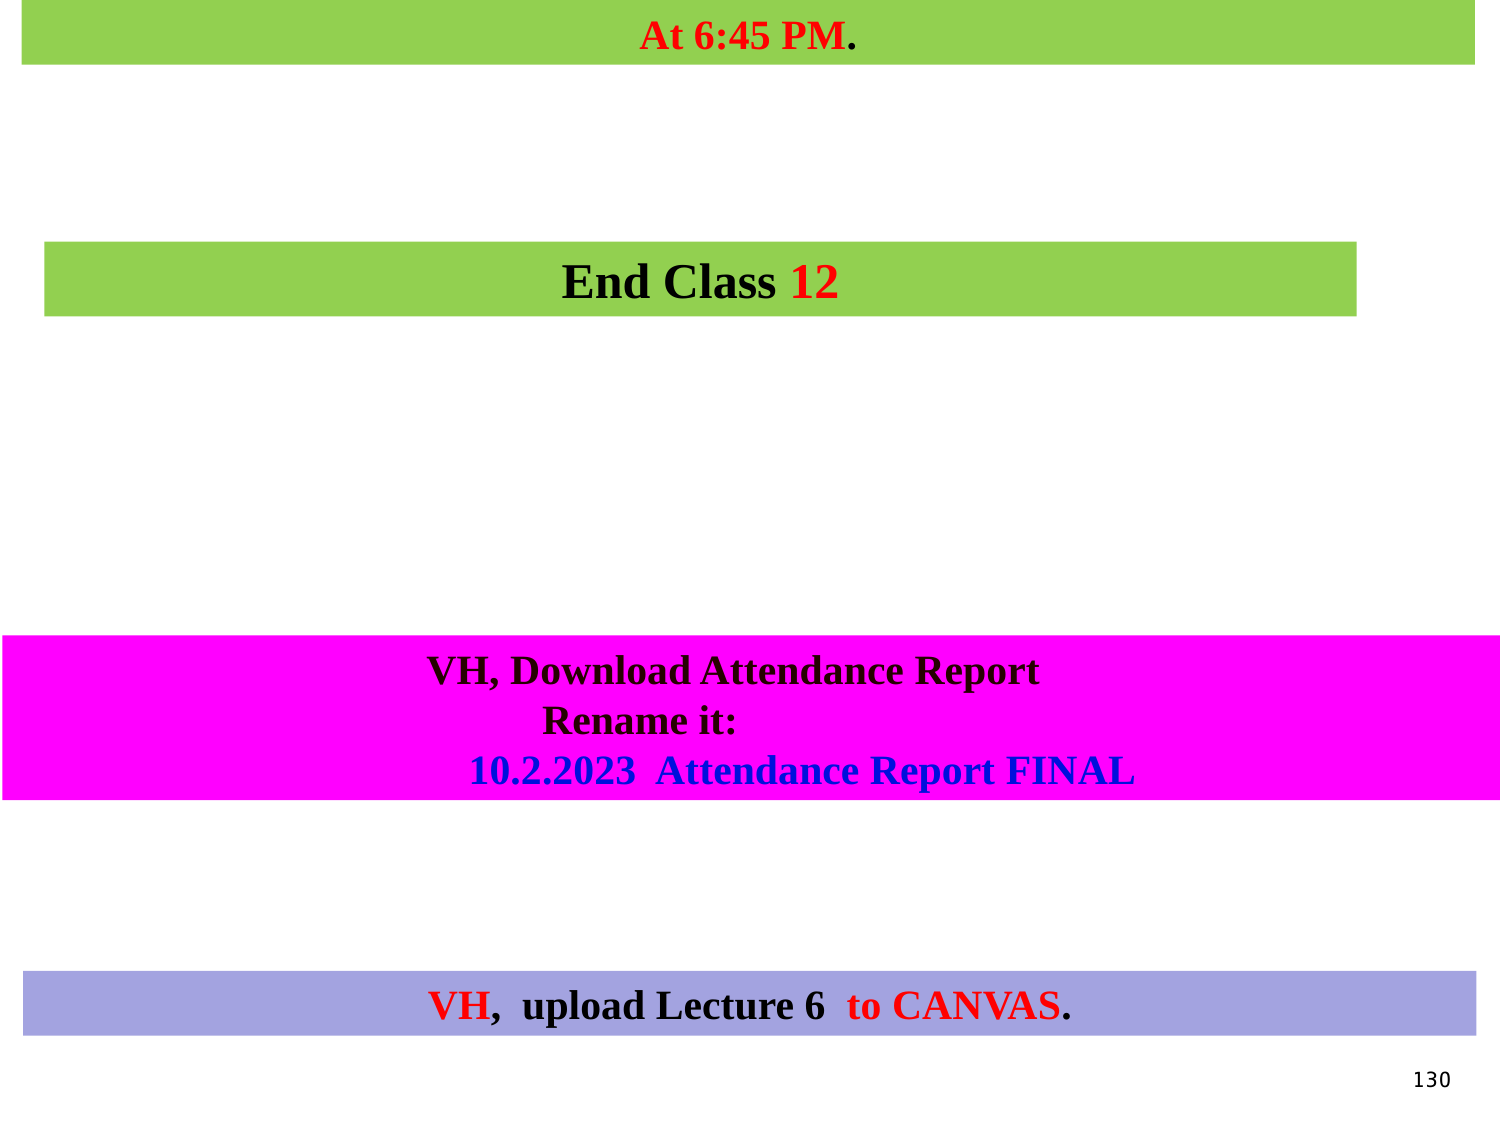

At 6:45 PM.
End Class 12
                                       VH, Download Attendance Report
                                                  Rename it:
                                           10.2.2023  Attendance Report FINAL
VH,  upload Lecture 6  to CANVAS.
130